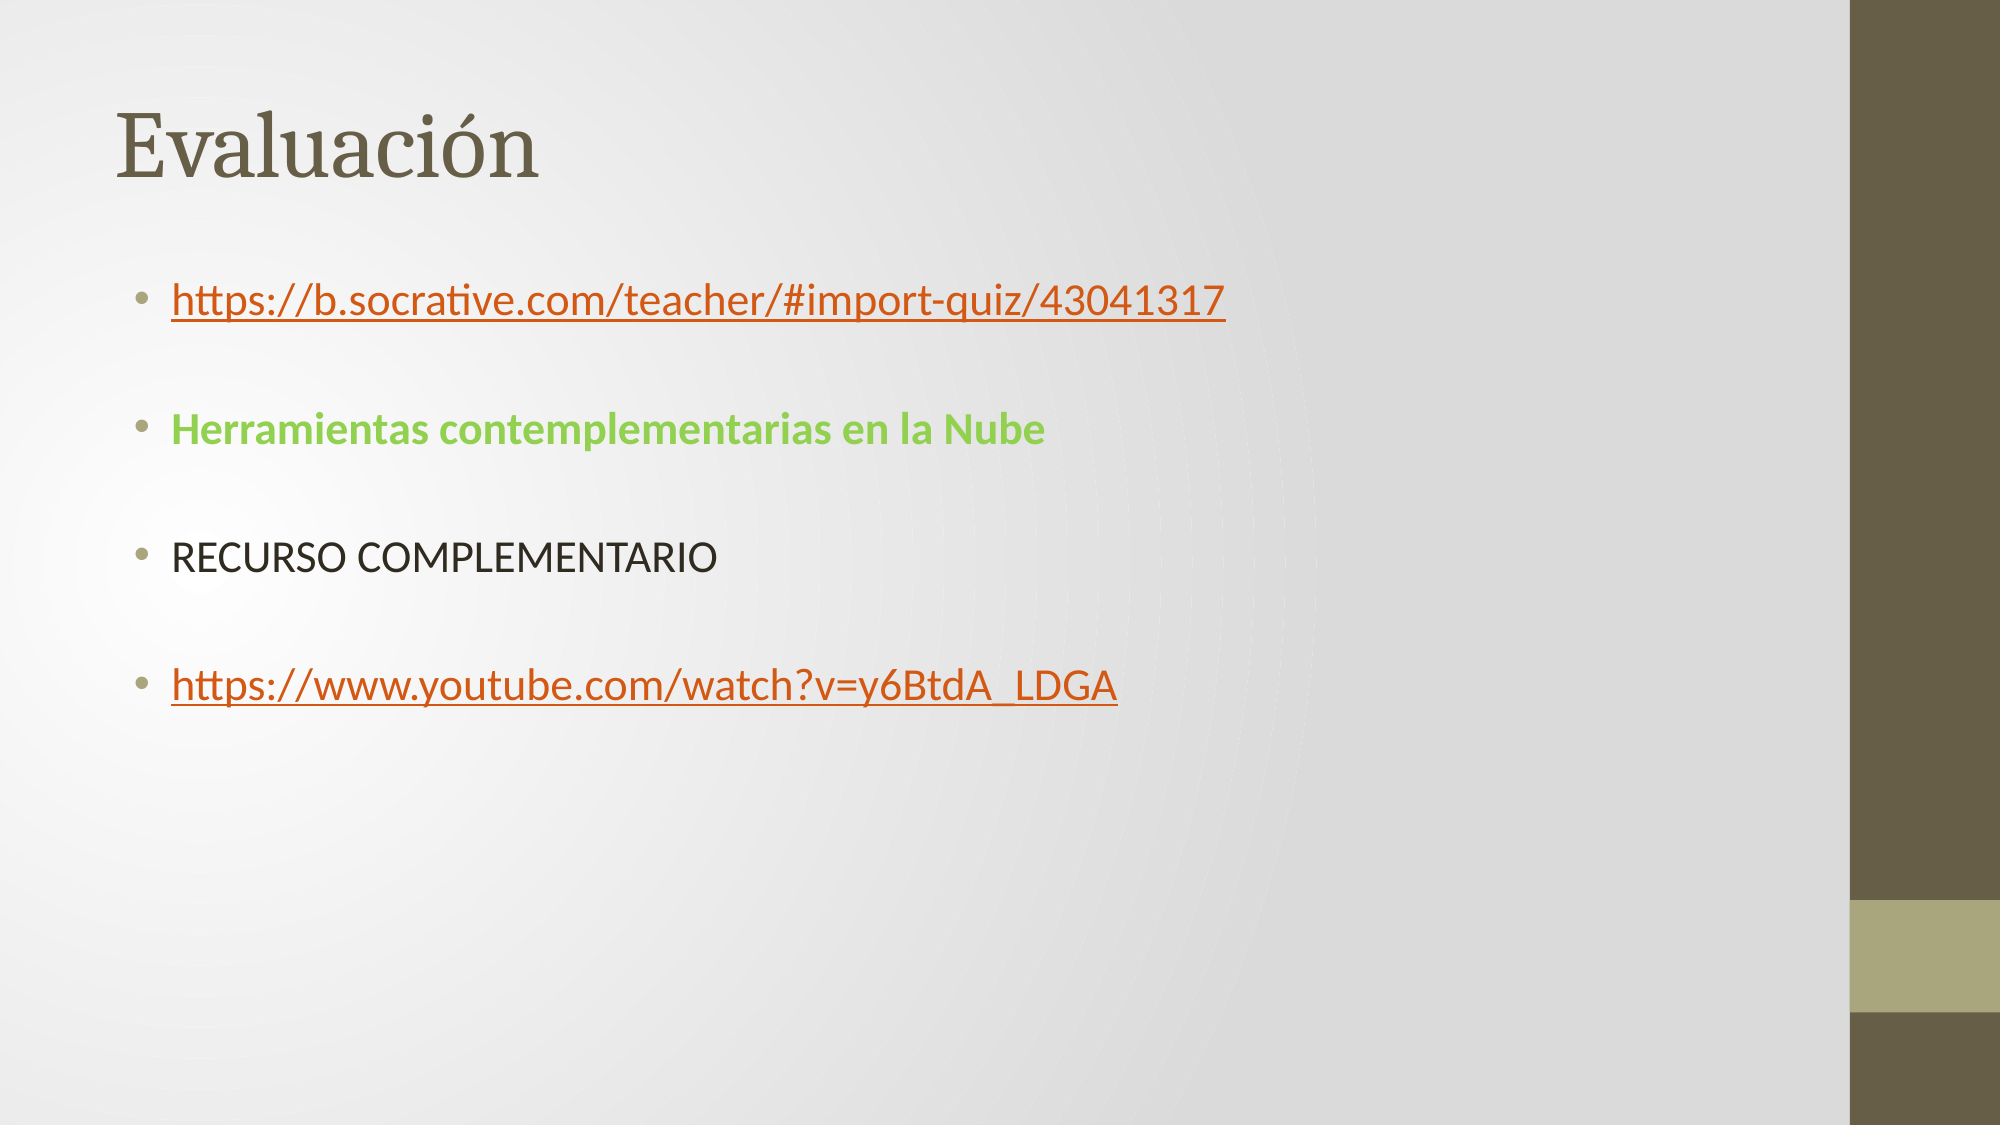

# Evaluación
https://b.socrative.com/teacher/#import-quiz/43041317

Herramientas contemplementarias en la Nube

RECURSO COMPLEMENTARIO

https://www.youtube.com/watch?v=y6BtdA_LDGA